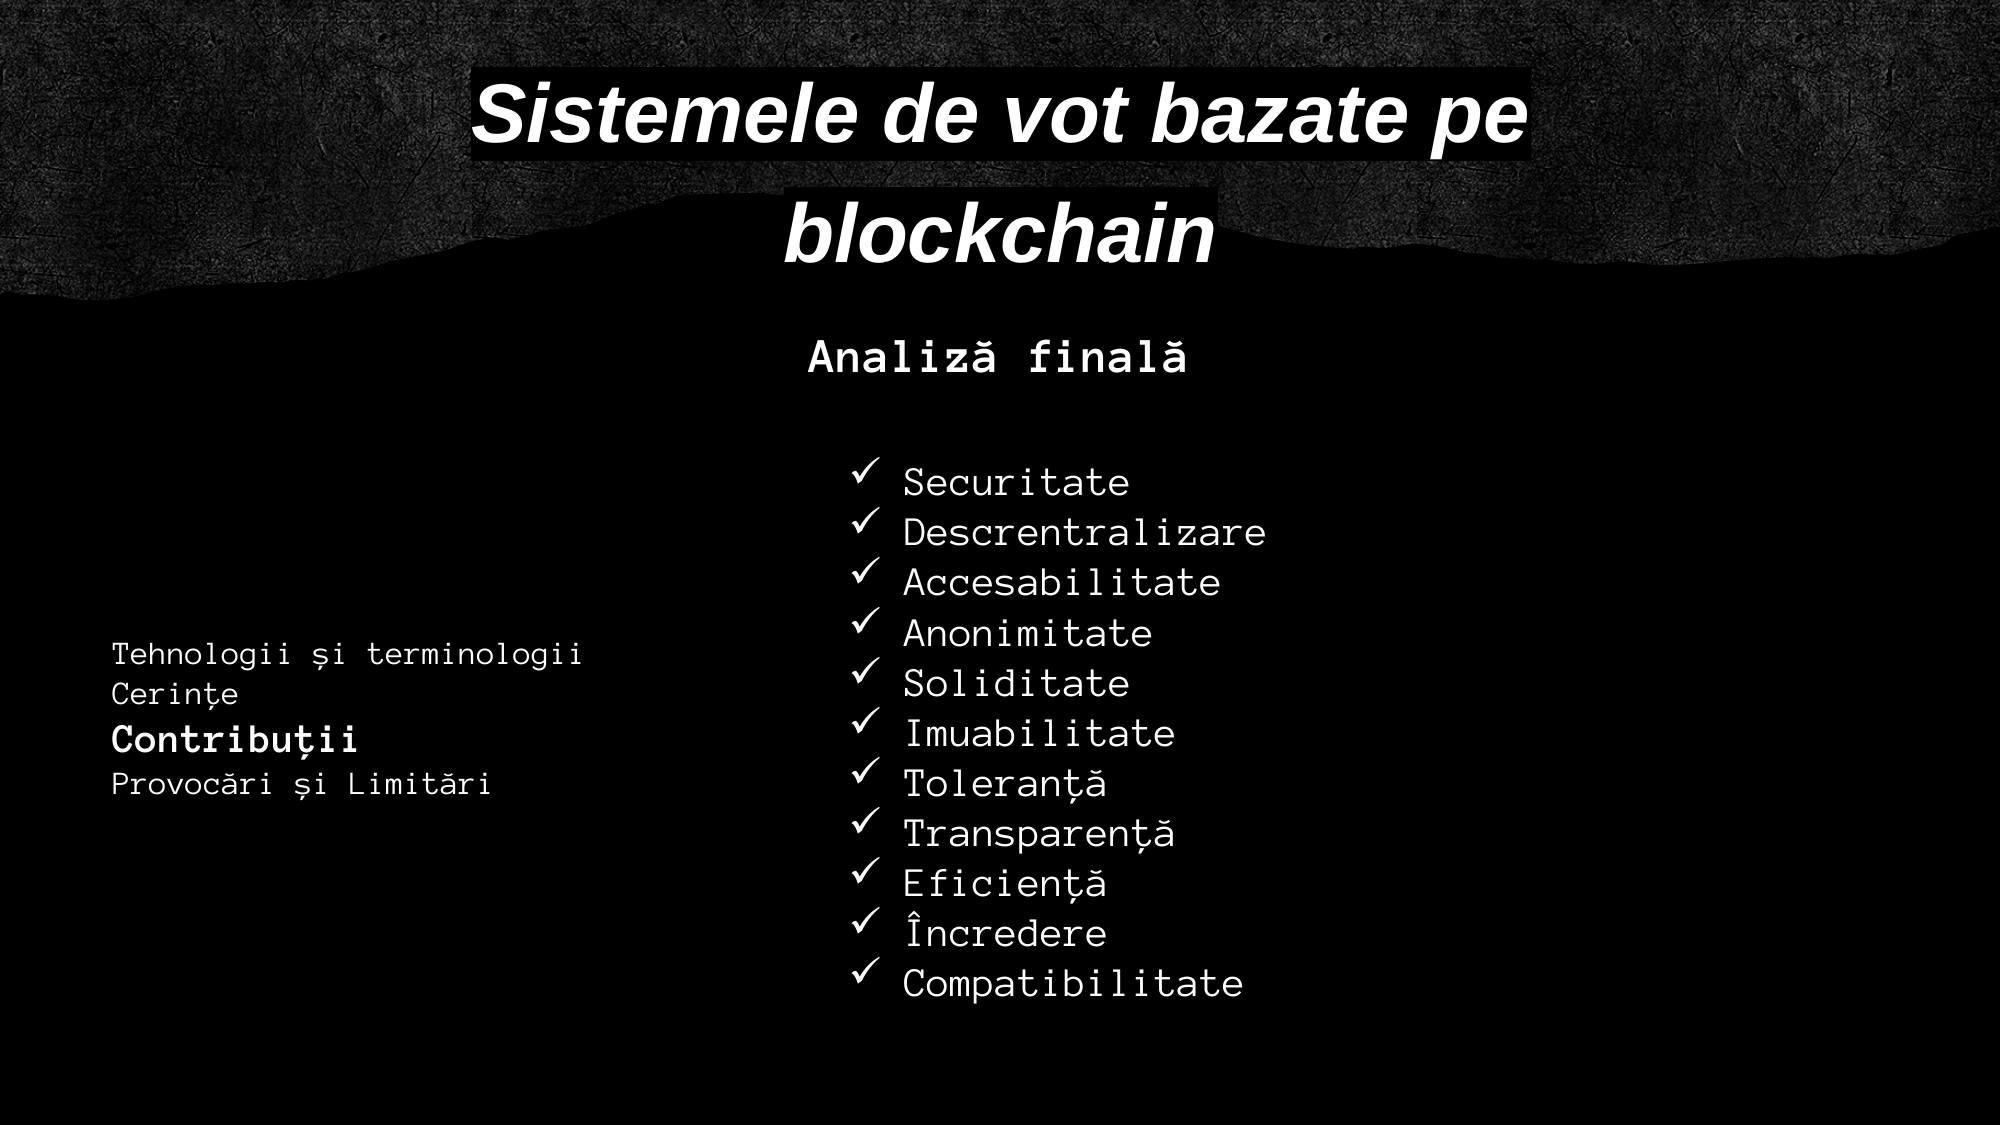

# Sistemele de vot bazate pe blockchain
Implementări și studii de caz
Analiză finală
Securitate
Descrentralizare
Accesabilitate
Anonimitate
Soliditate
Imuabilitate
Toleranță
Transparență
Eficiență
Încredere
Compatibilitate
Tehnologii și terminologii
Cerințe
Contribuții
Provocări și Limitări